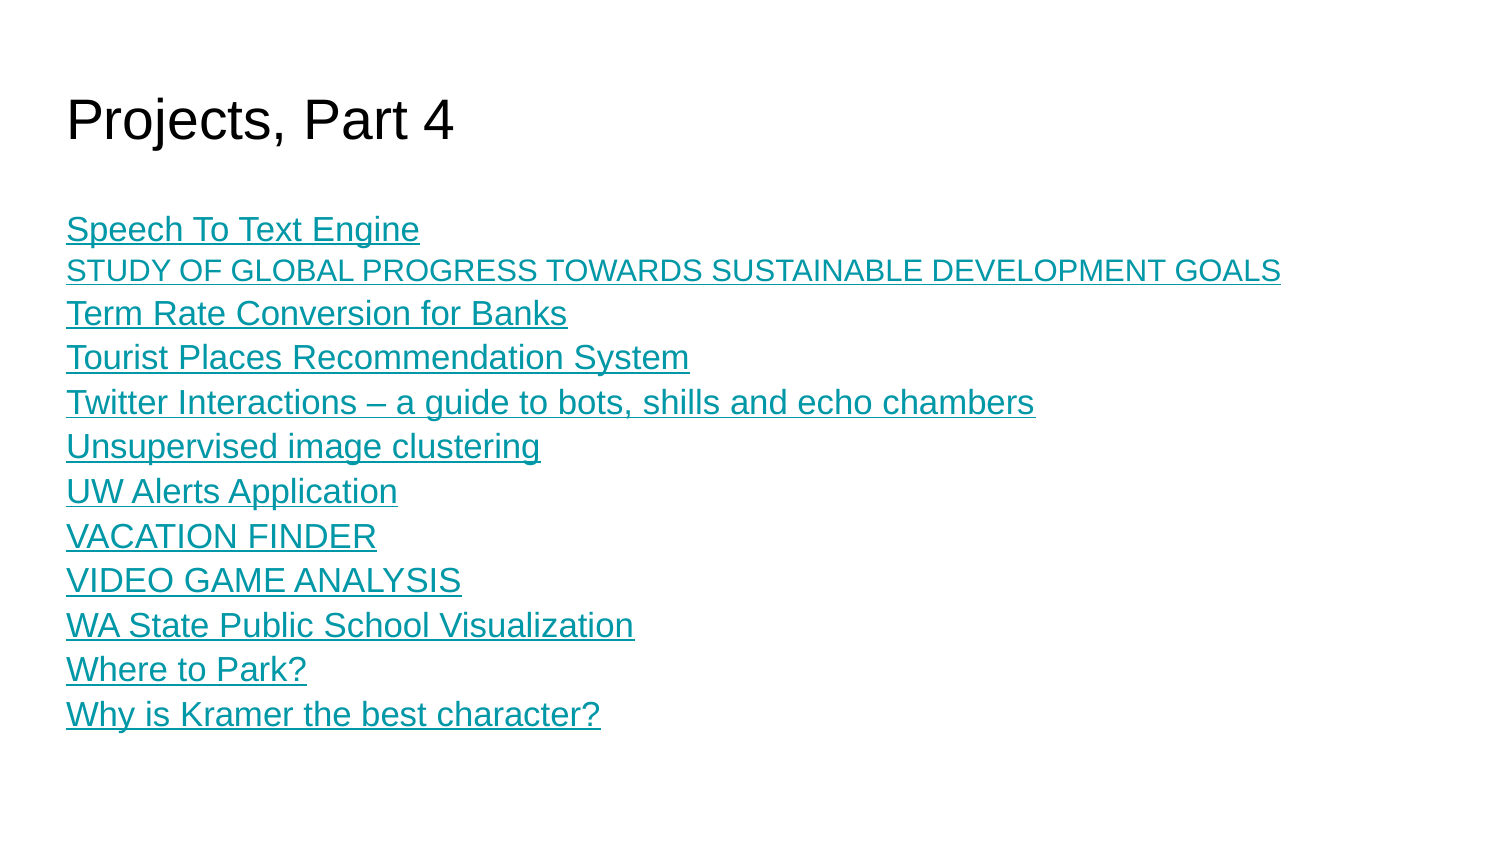

# Projects, Part 4
Speech To Text Engine
STUDY OF GLOBAL PROGRESS TOWARDS SUSTAINABLE DEVELOPMENT GOALS
Term Rate Conversion for Banks
Tourist Places Recommendation System
Twitter Interactions – a guide to bots, shills and echo chambers
Unsupervised image clustering
UW Alerts Application
VACATION FINDER
VIDEO GAME ANALYSIS
WA State Public School Visualization
Where to Park?
Why is Kramer the best character?